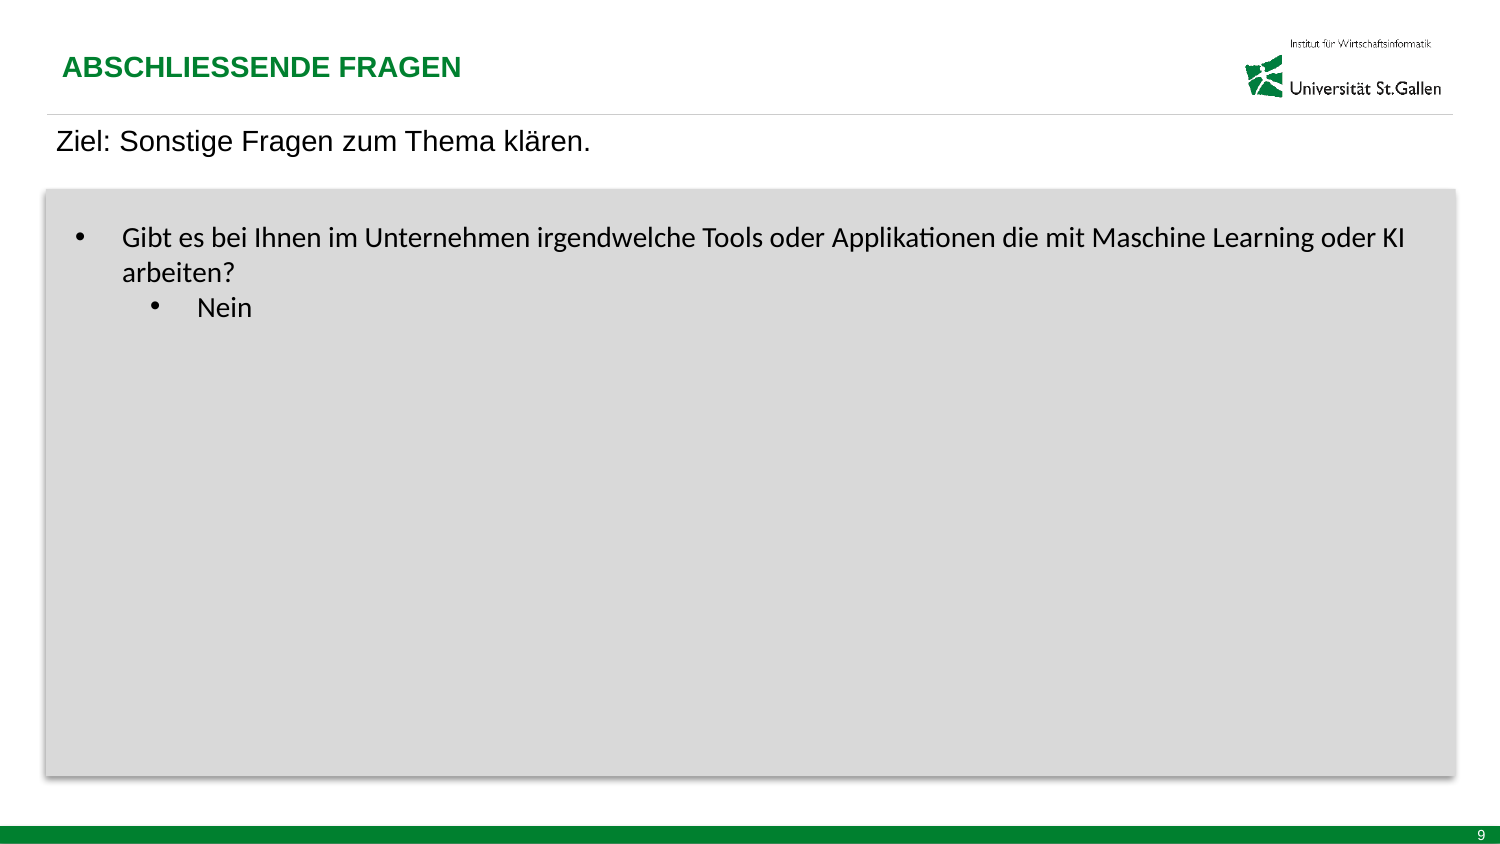

ABSCHLIESSENDE FRAGEN

Ziel: Sonstige Fragen zum Thema klären.
Gibt es bei Ihnen im Unternehmen irgendwelche Tools oder Applikationen die mit Maschine Learning oder KI arbeiten?
Nein